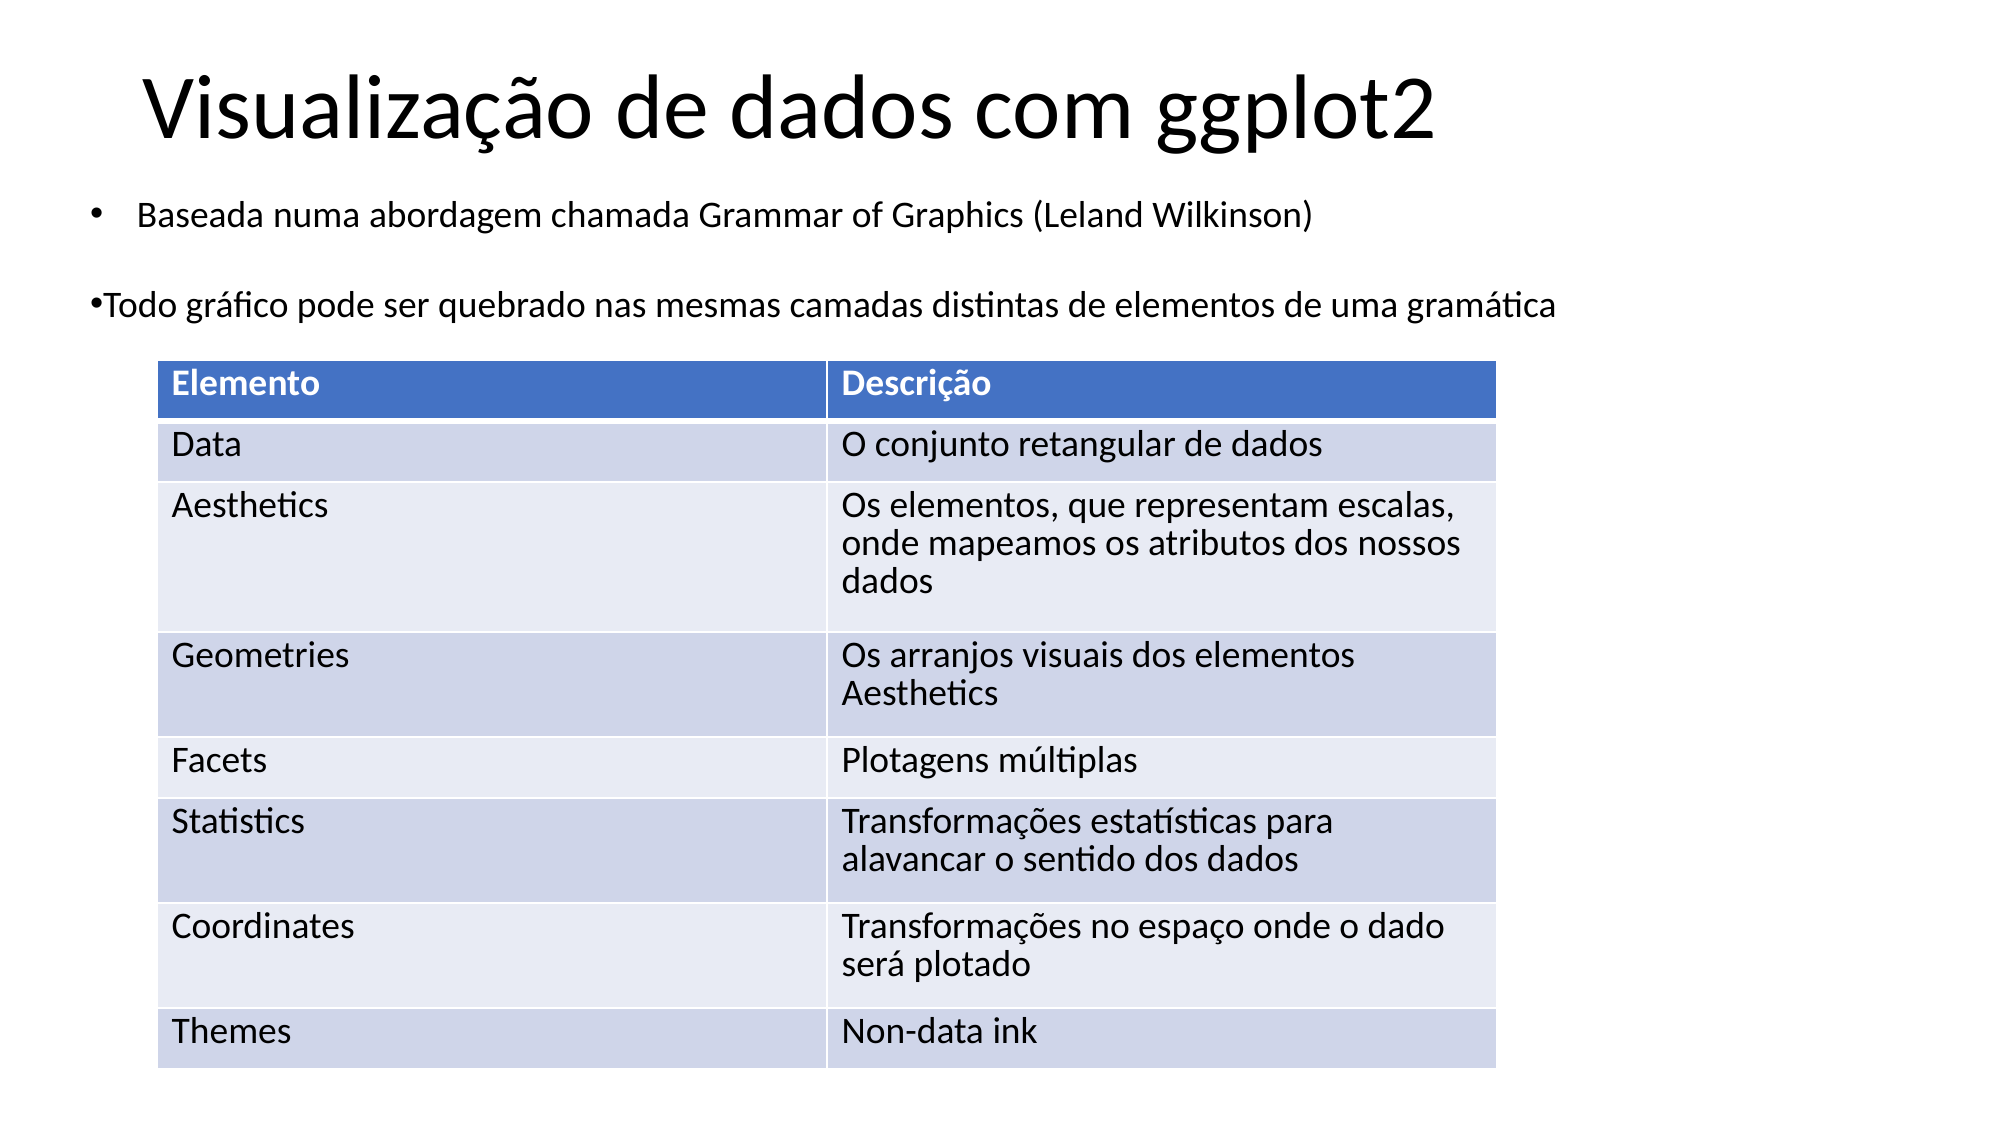

# Visualização de dados com ggplot2
Baseada numa abordagem chamada Grammar of Graphics (Leland Wilkinson)

Todo gráfico pode ser quebrado nas mesmas camadas distintas de elementos de uma gramática

| Elemento | Descrição |
| --- | --- |
| Data | O conjunto retangular de dados |
| Aesthetics | Os elementos, que representam escalas, onde mapeamos os atributos dos nossos dados |
| Geometries | Os arranjos visuais dos elementos Aesthetics |
| Facets | Plotagens múltiplas |
| Statistics | Transformações estatísticas para alavancar o sentido dos dados |
| Coordinates | Transformações no espaço onde o dado será plotado |
| Themes | Non-data ink |